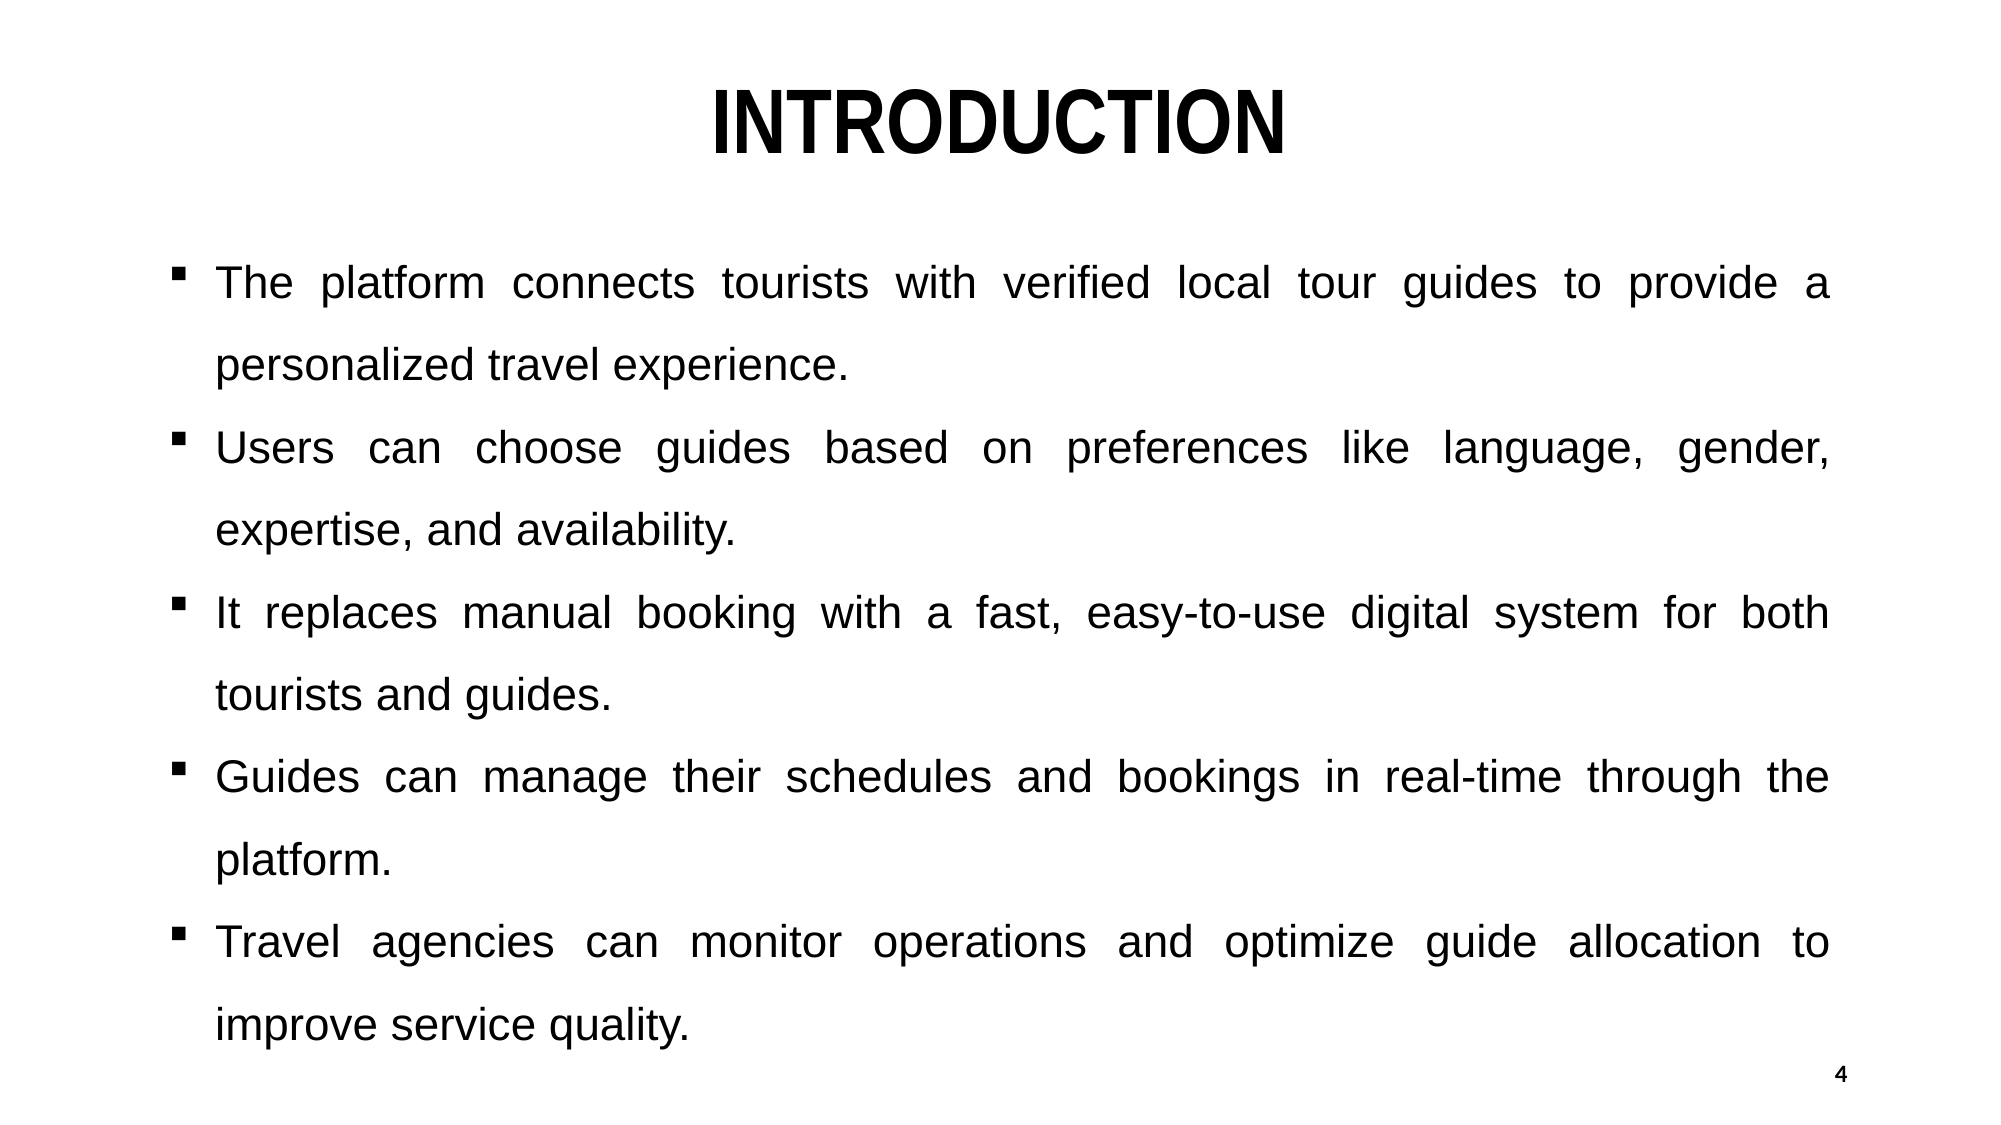

# INTRODUCTION

The platform connects tourists with verified local tour guides to provide a personalized travel experience.
Users can choose guides based on preferences like language, gender, expertise, and availability.
It replaces manual booking with a fast, easy-to-use digital system for both tourists and guides.
Guides can manage their schedules and bookings in real-time through the platform.
Travel agencies can monitor operations and optimize guide allocation to improve service quality.

4